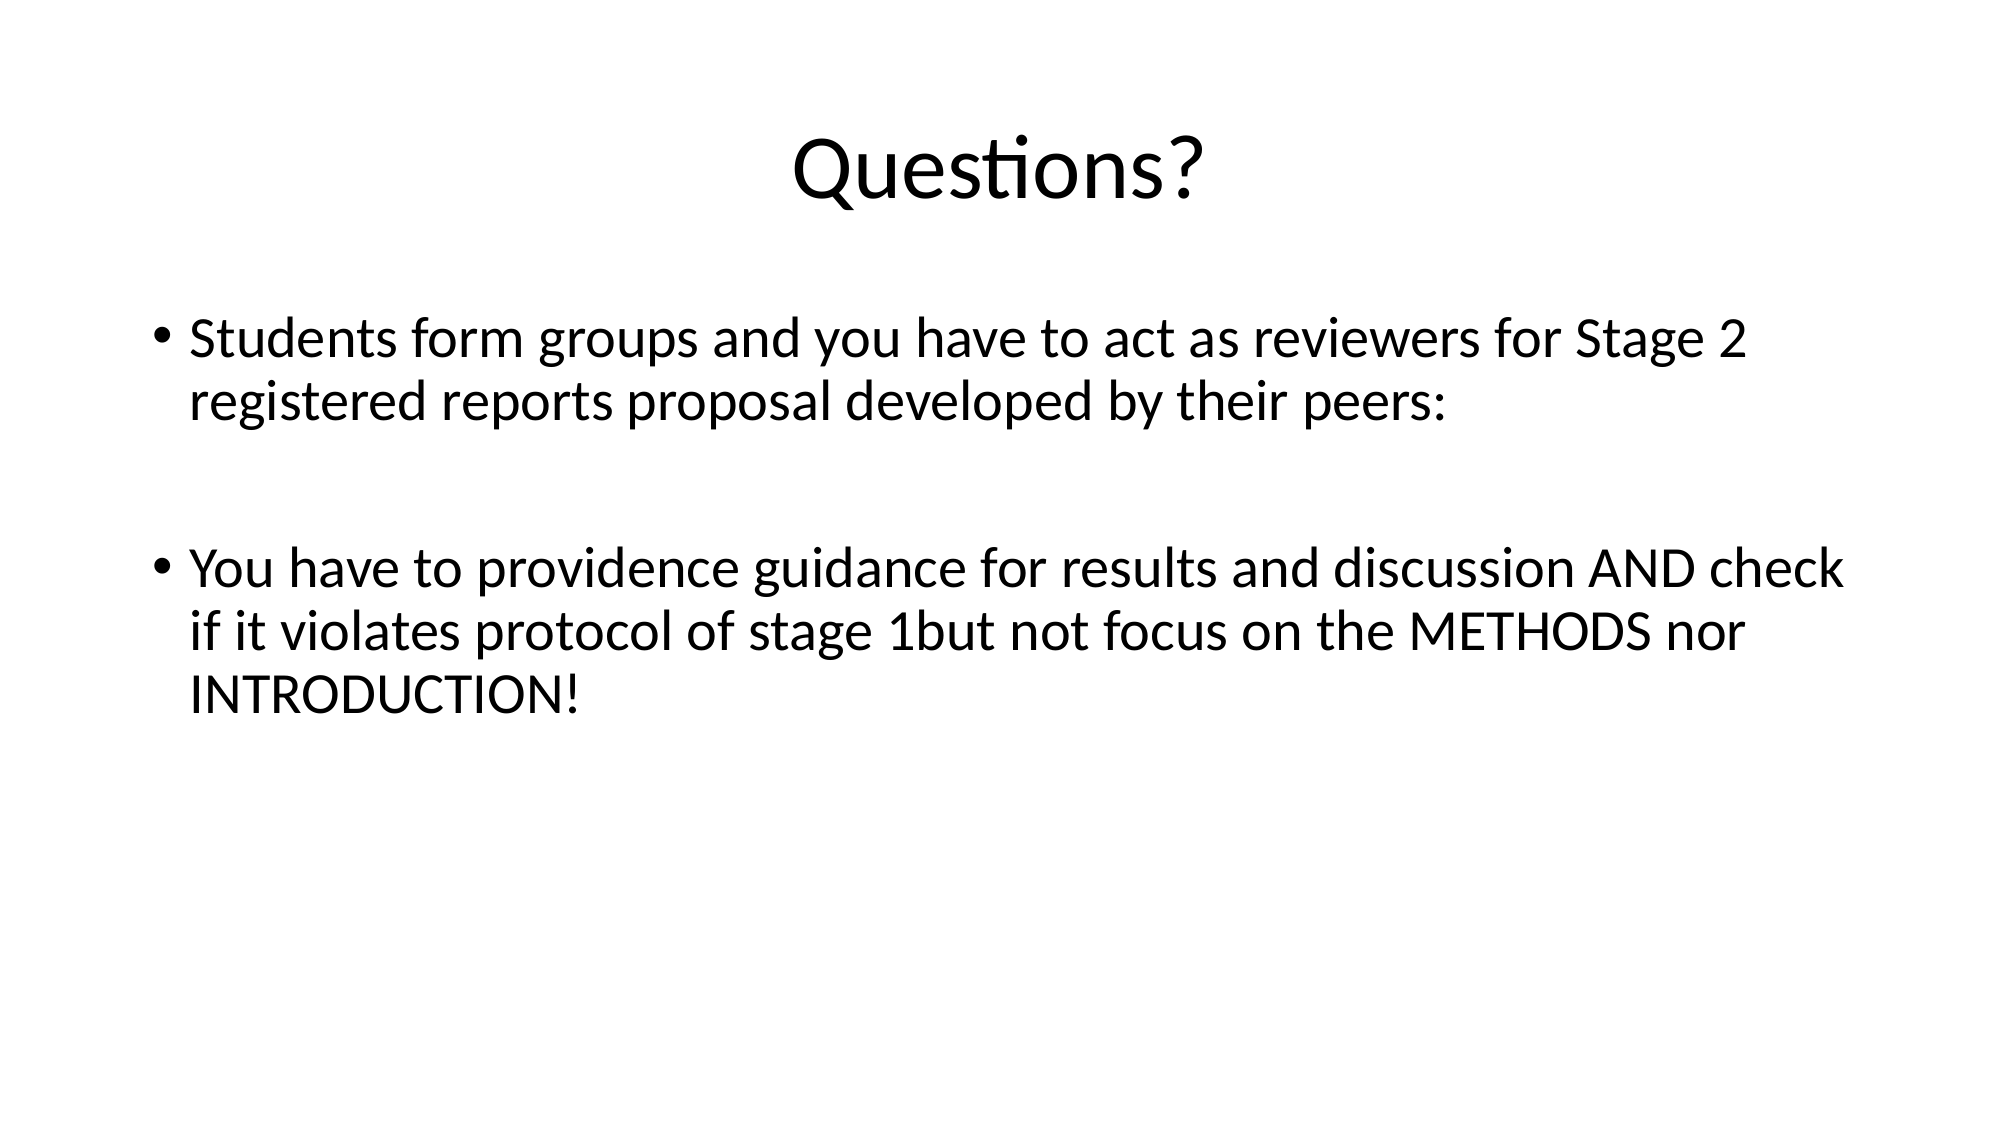

# Questions?
Students form groups and you have to act as reviewers for Stage 2 registered reports proposal developed by their peers:

You have to providence guidance for results and discussion AND check if it violates protocol of stage 1but not focus on the METHODS nor INTRODUCTION!